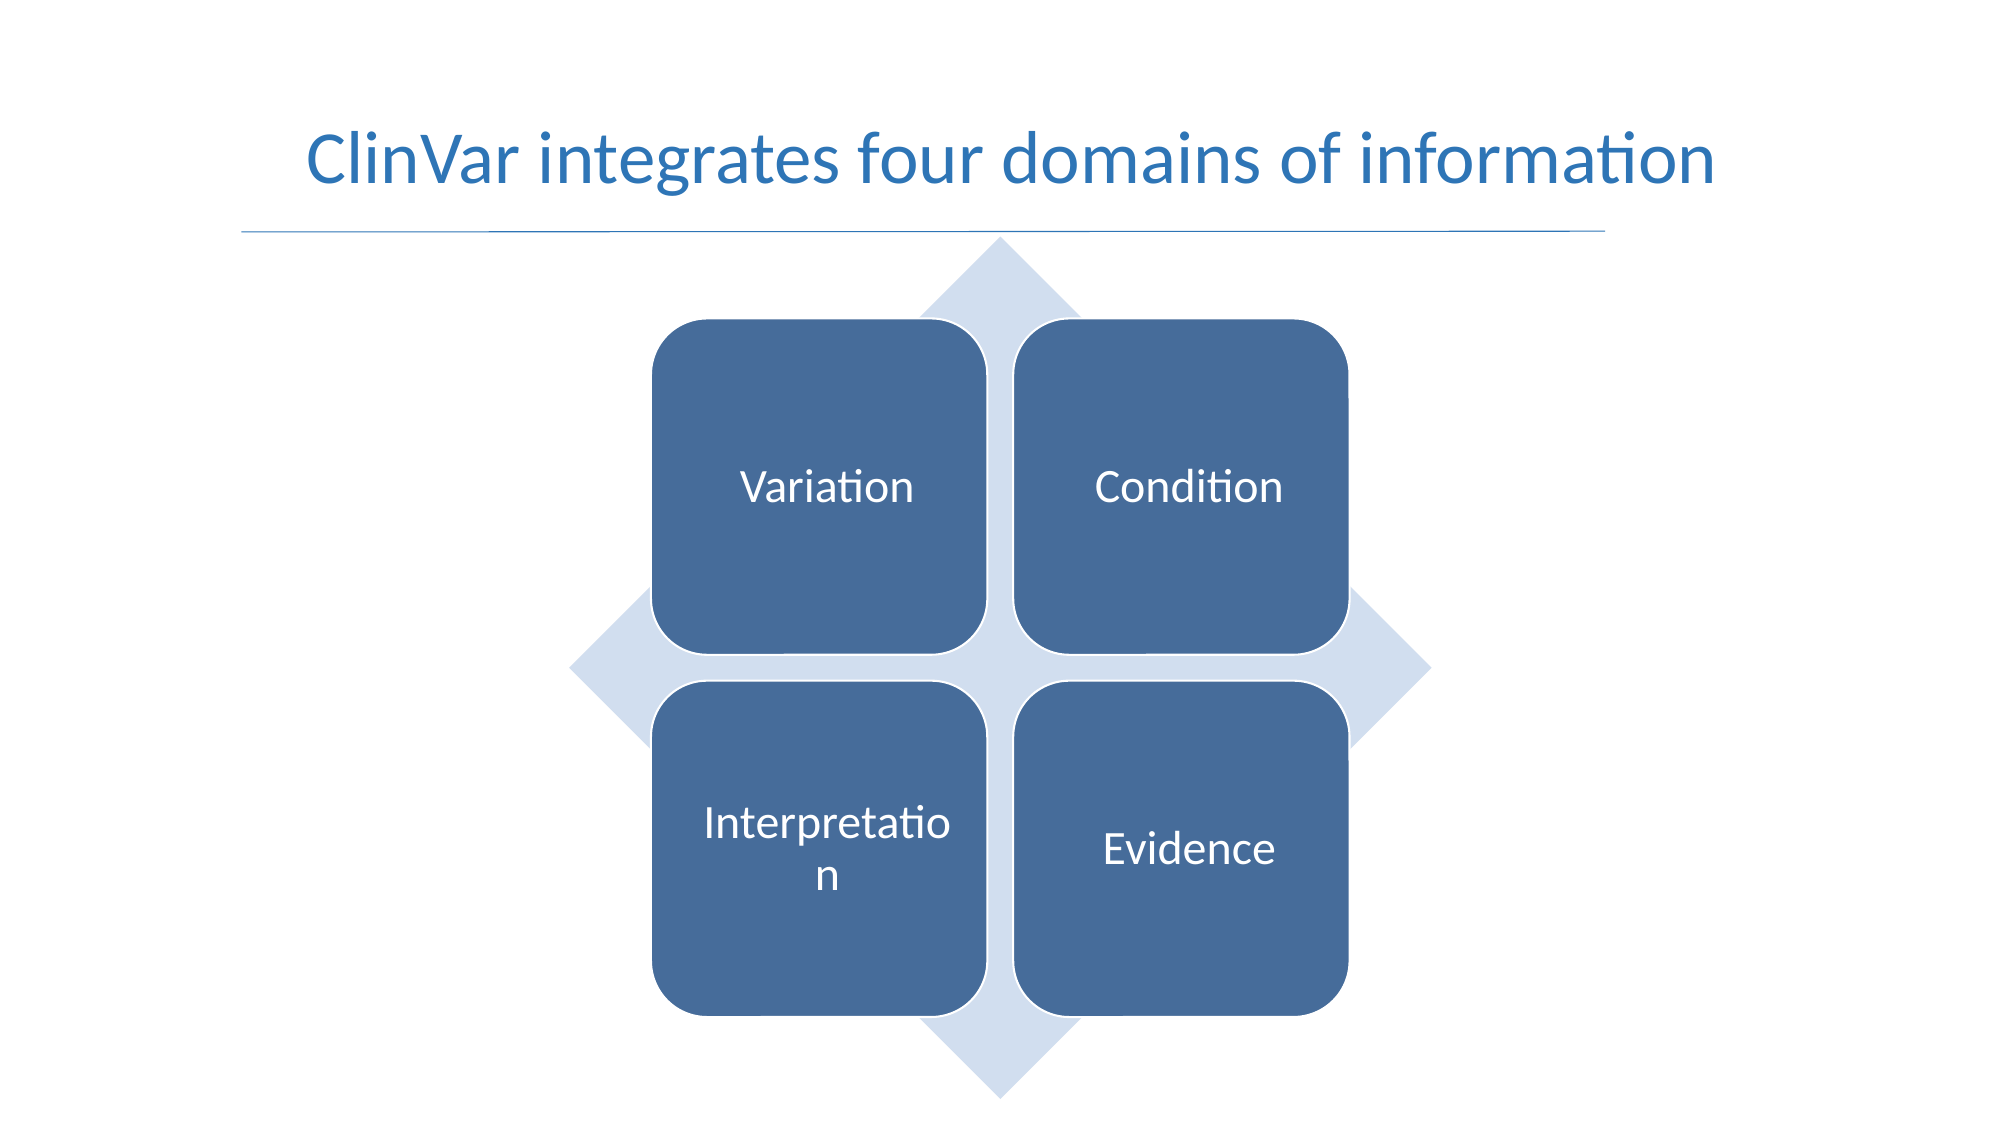

ClinVar integrates four domains of information
Variation
Condition
Interpretation
Evidence